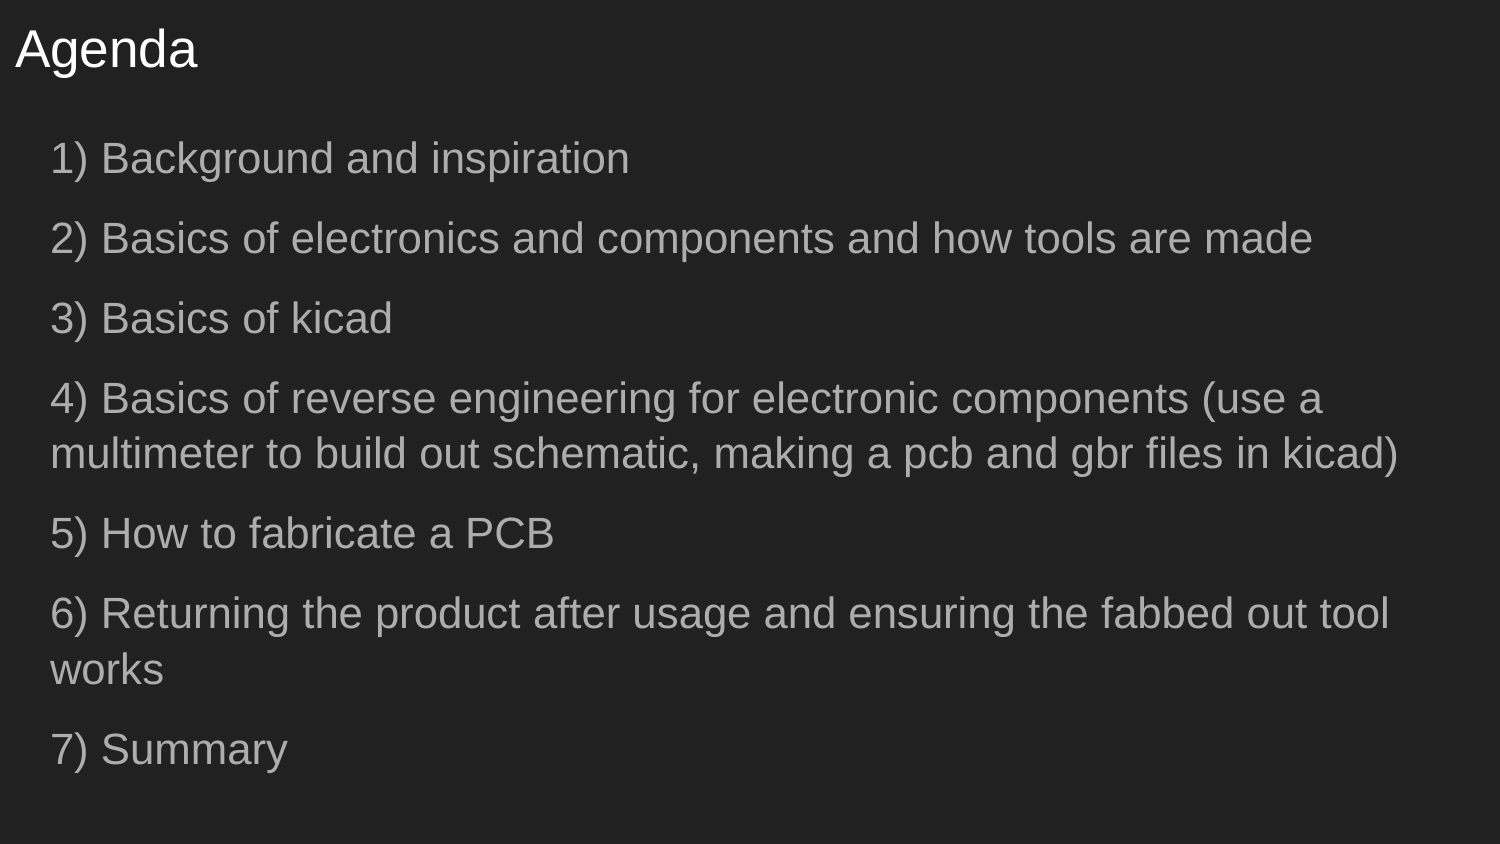

# Agenda
1) Background and inspiration
2) Basics of electronics and components and how tools are made
3) Basics of kicad
4) Basics of reverse engineering for electronic components (use a multimeter to build out schematic, making a pcb and gbr files in kicad)
5) How to fabricate a PCB
6) Returning the product after usage and ensuring the fabbed out tool works
7) Summary